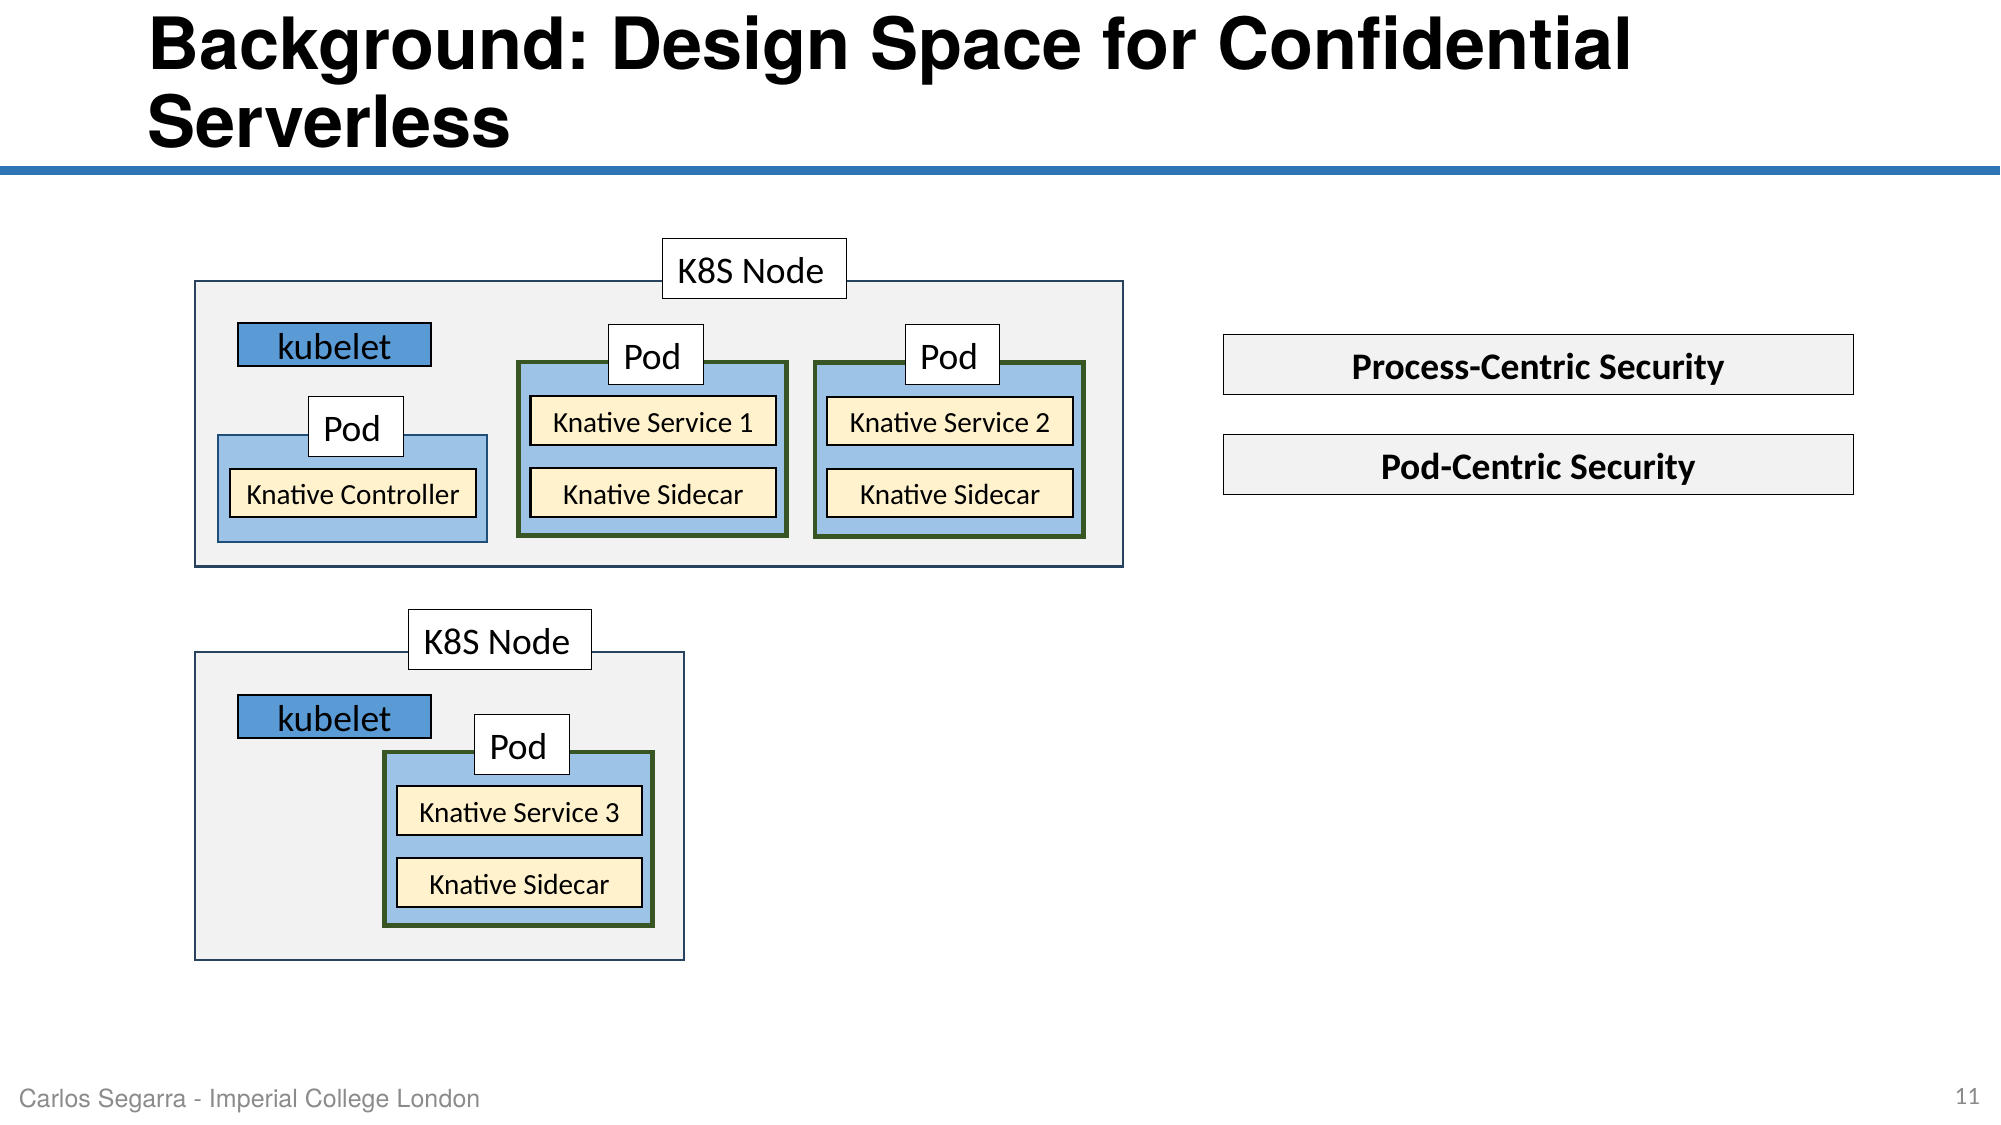

# Background: Design Space for Confidential Serverless
K8S Node

kubelet
Pod
Pod
Process-Centric Security

Knative Service 1
Knative Service 2
Pod

Pod-Centric Security
Knative Sidecar
Knative Sidecar
Knative Controller
K8S Node

kubelet
Pod

Knative Service 3
Knative Sidecar
11
Carlos Segarra - Imperial College London